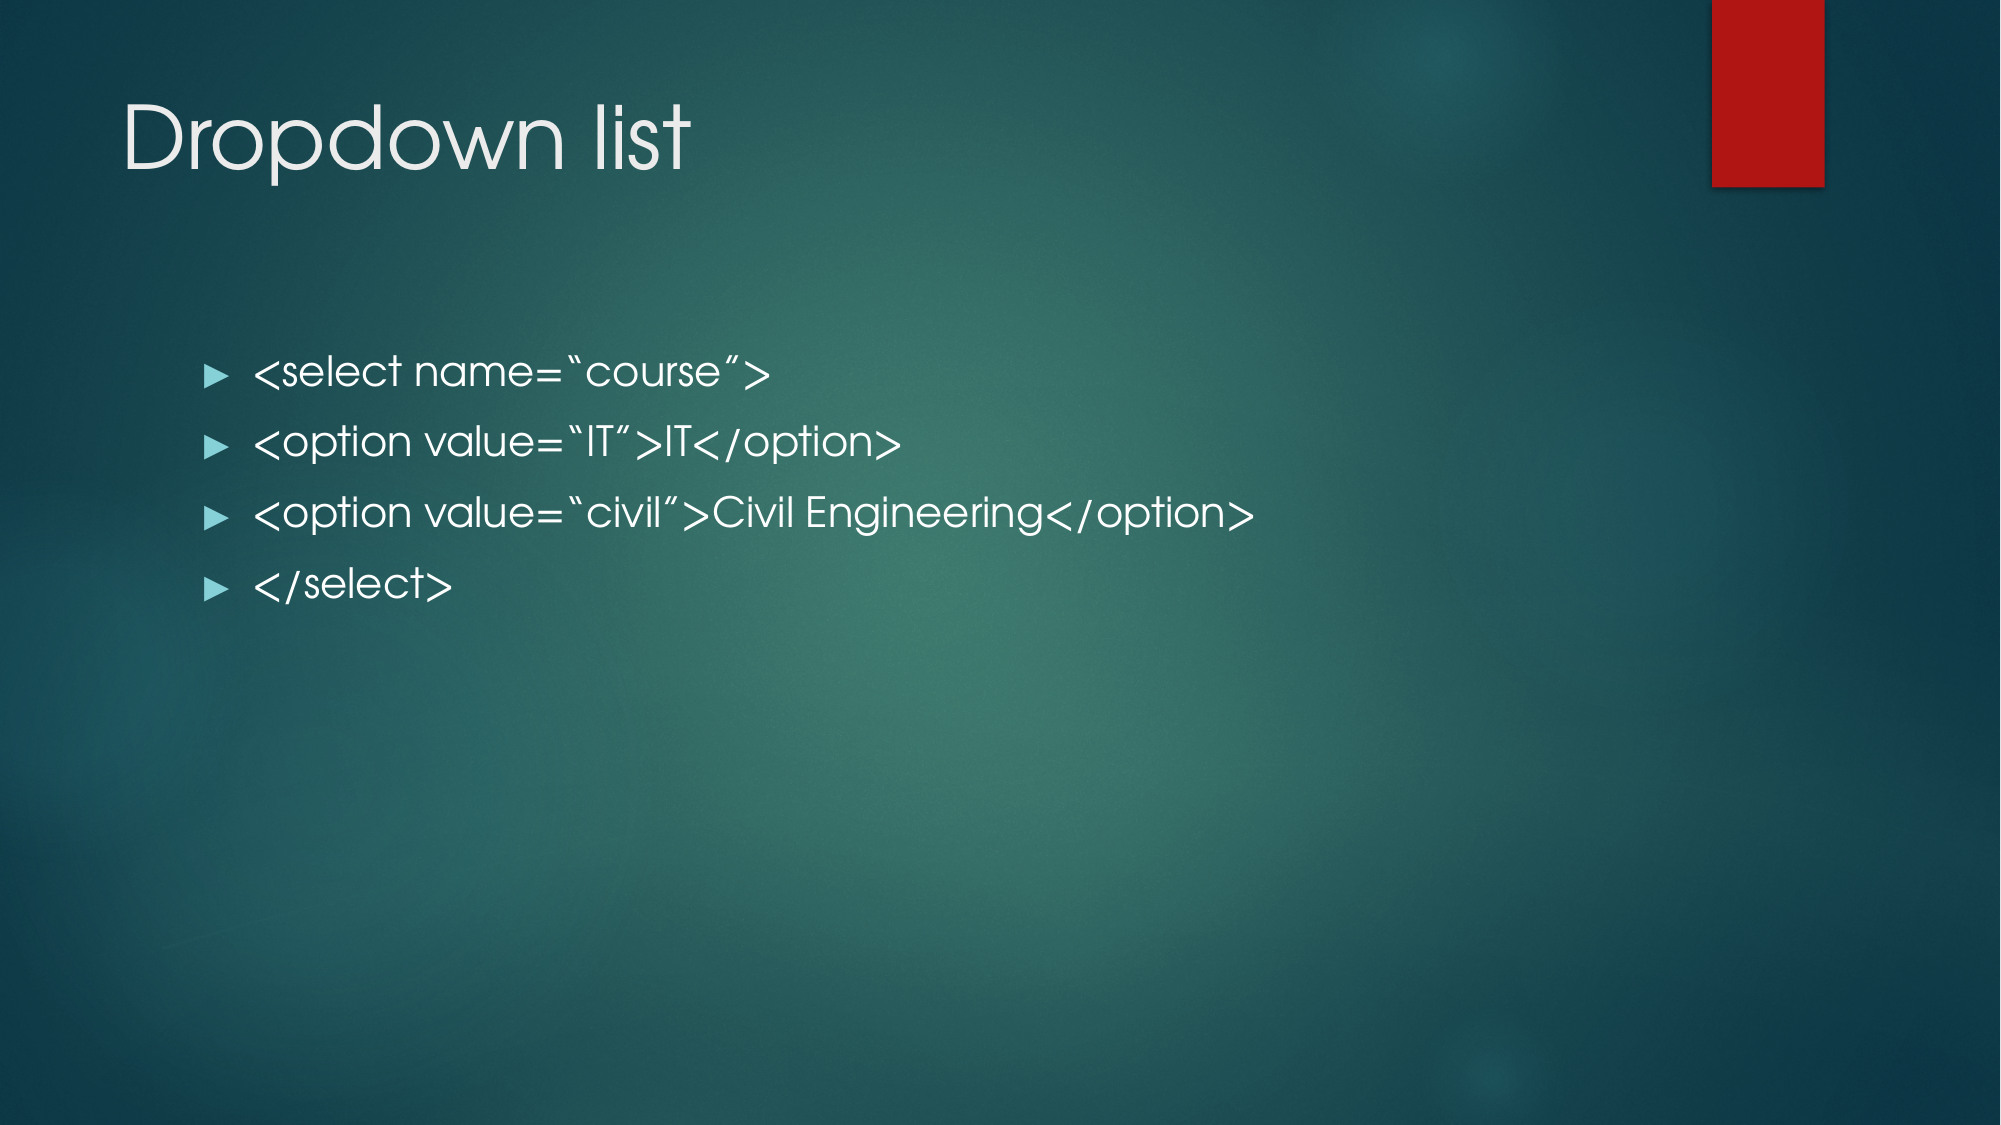

# Dropdown list
<select name=“course”>
<option value=“IT”>IT</option>
<option value=“civil”>Civil Engineering</option>
</select>